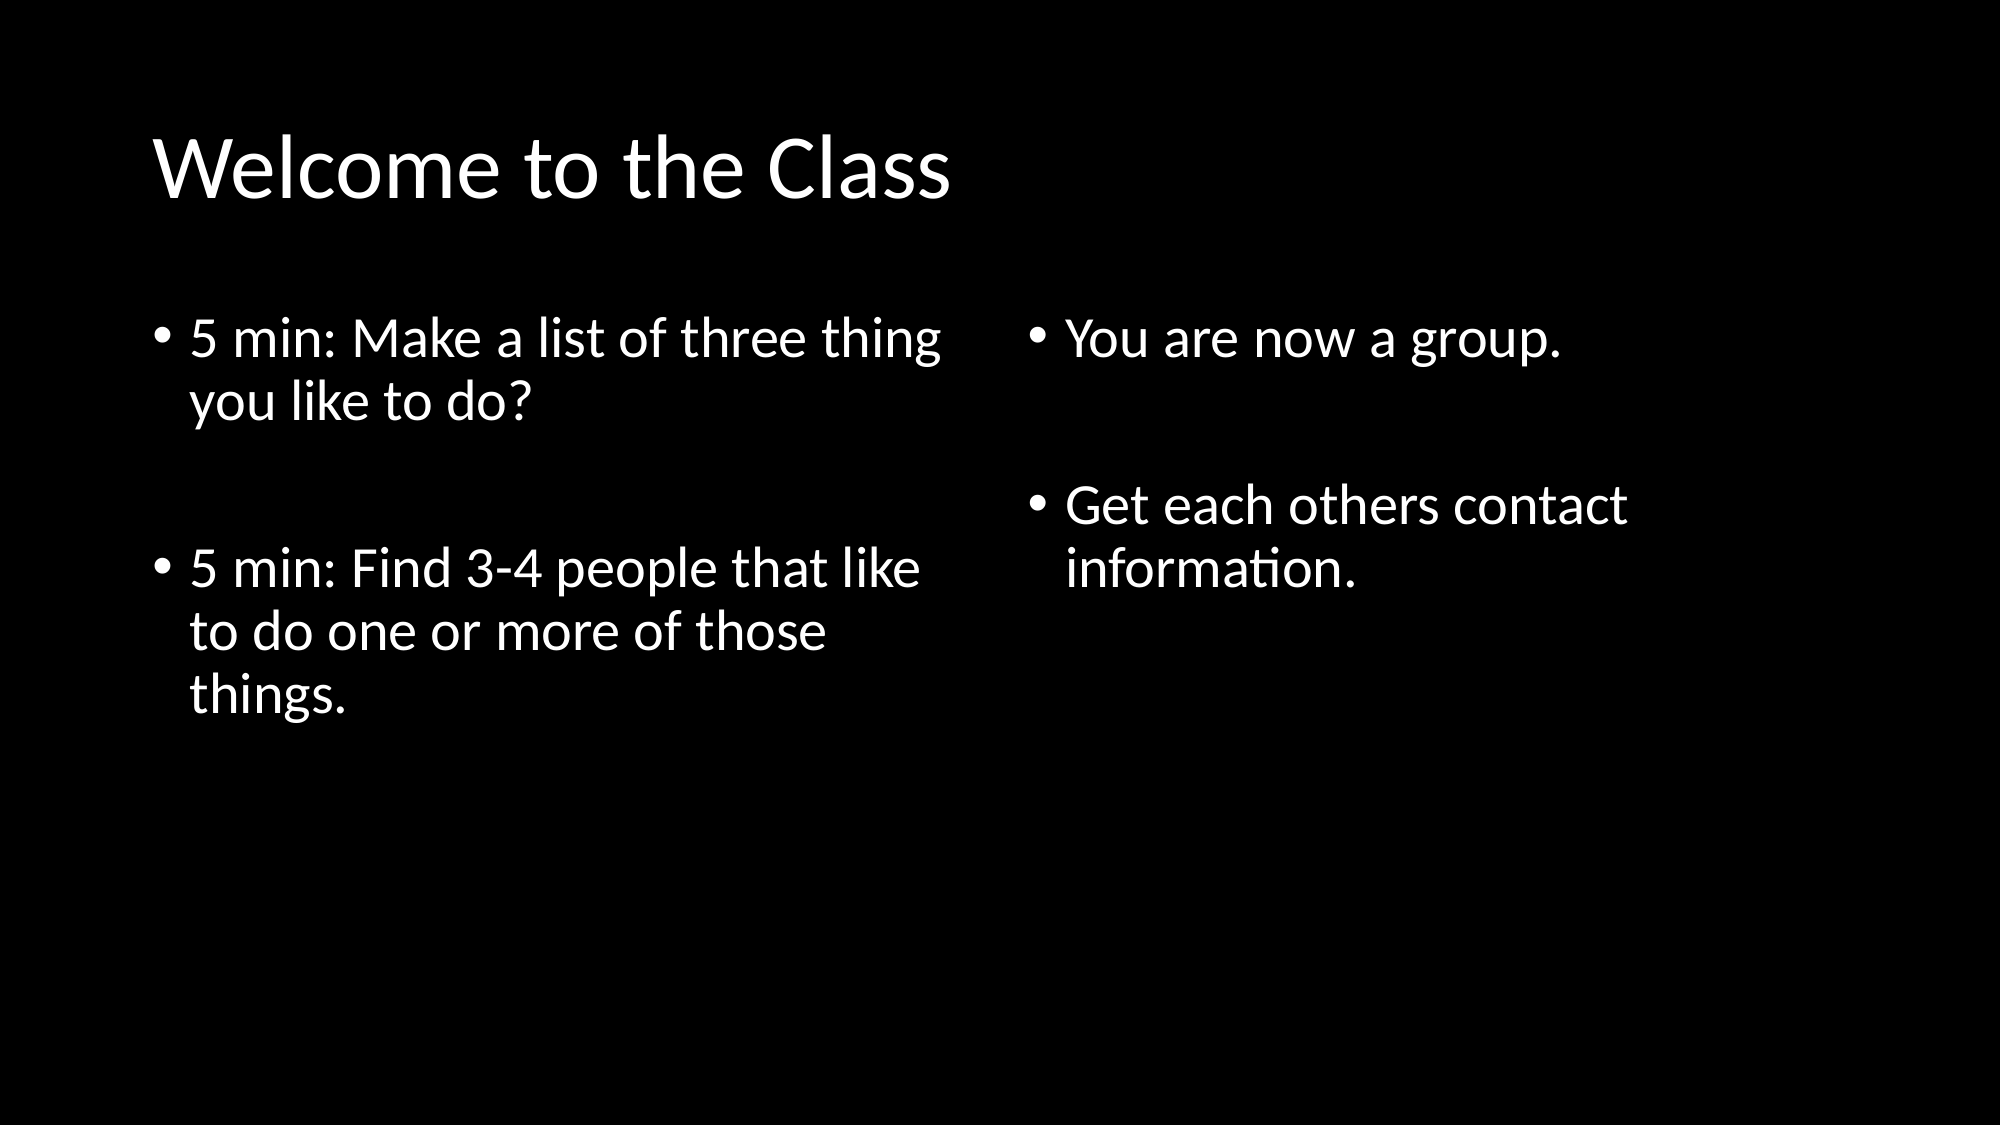

# Welcome to the Class
5 min: Make a list of three thing you like to do?

5 min: Find 3-4 people that like to do one or more of those things.
You are now a group.

Get each others contact information.